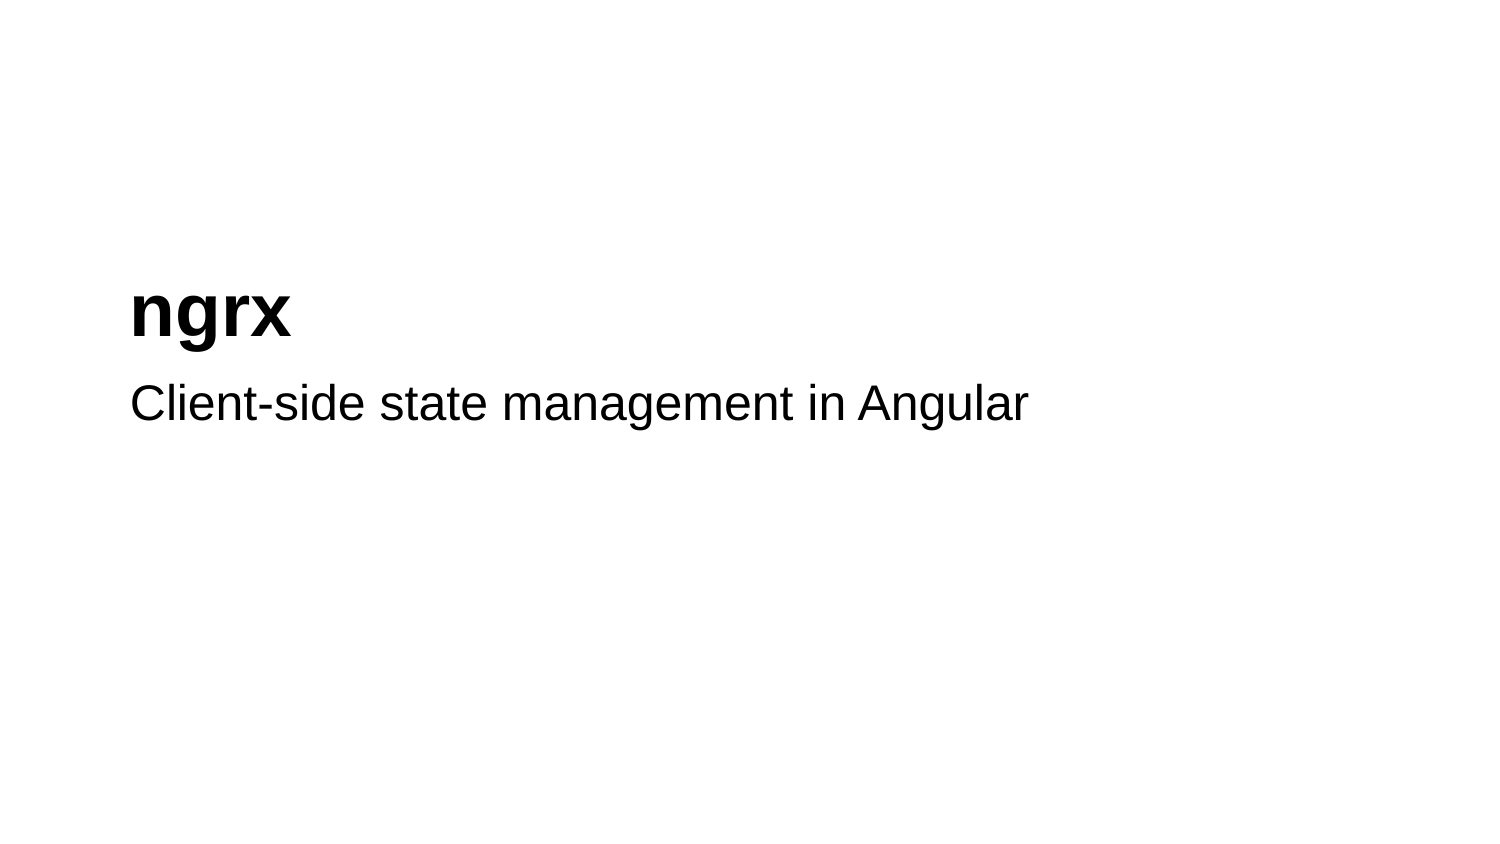

# ngrx
Client-side state management in Angular